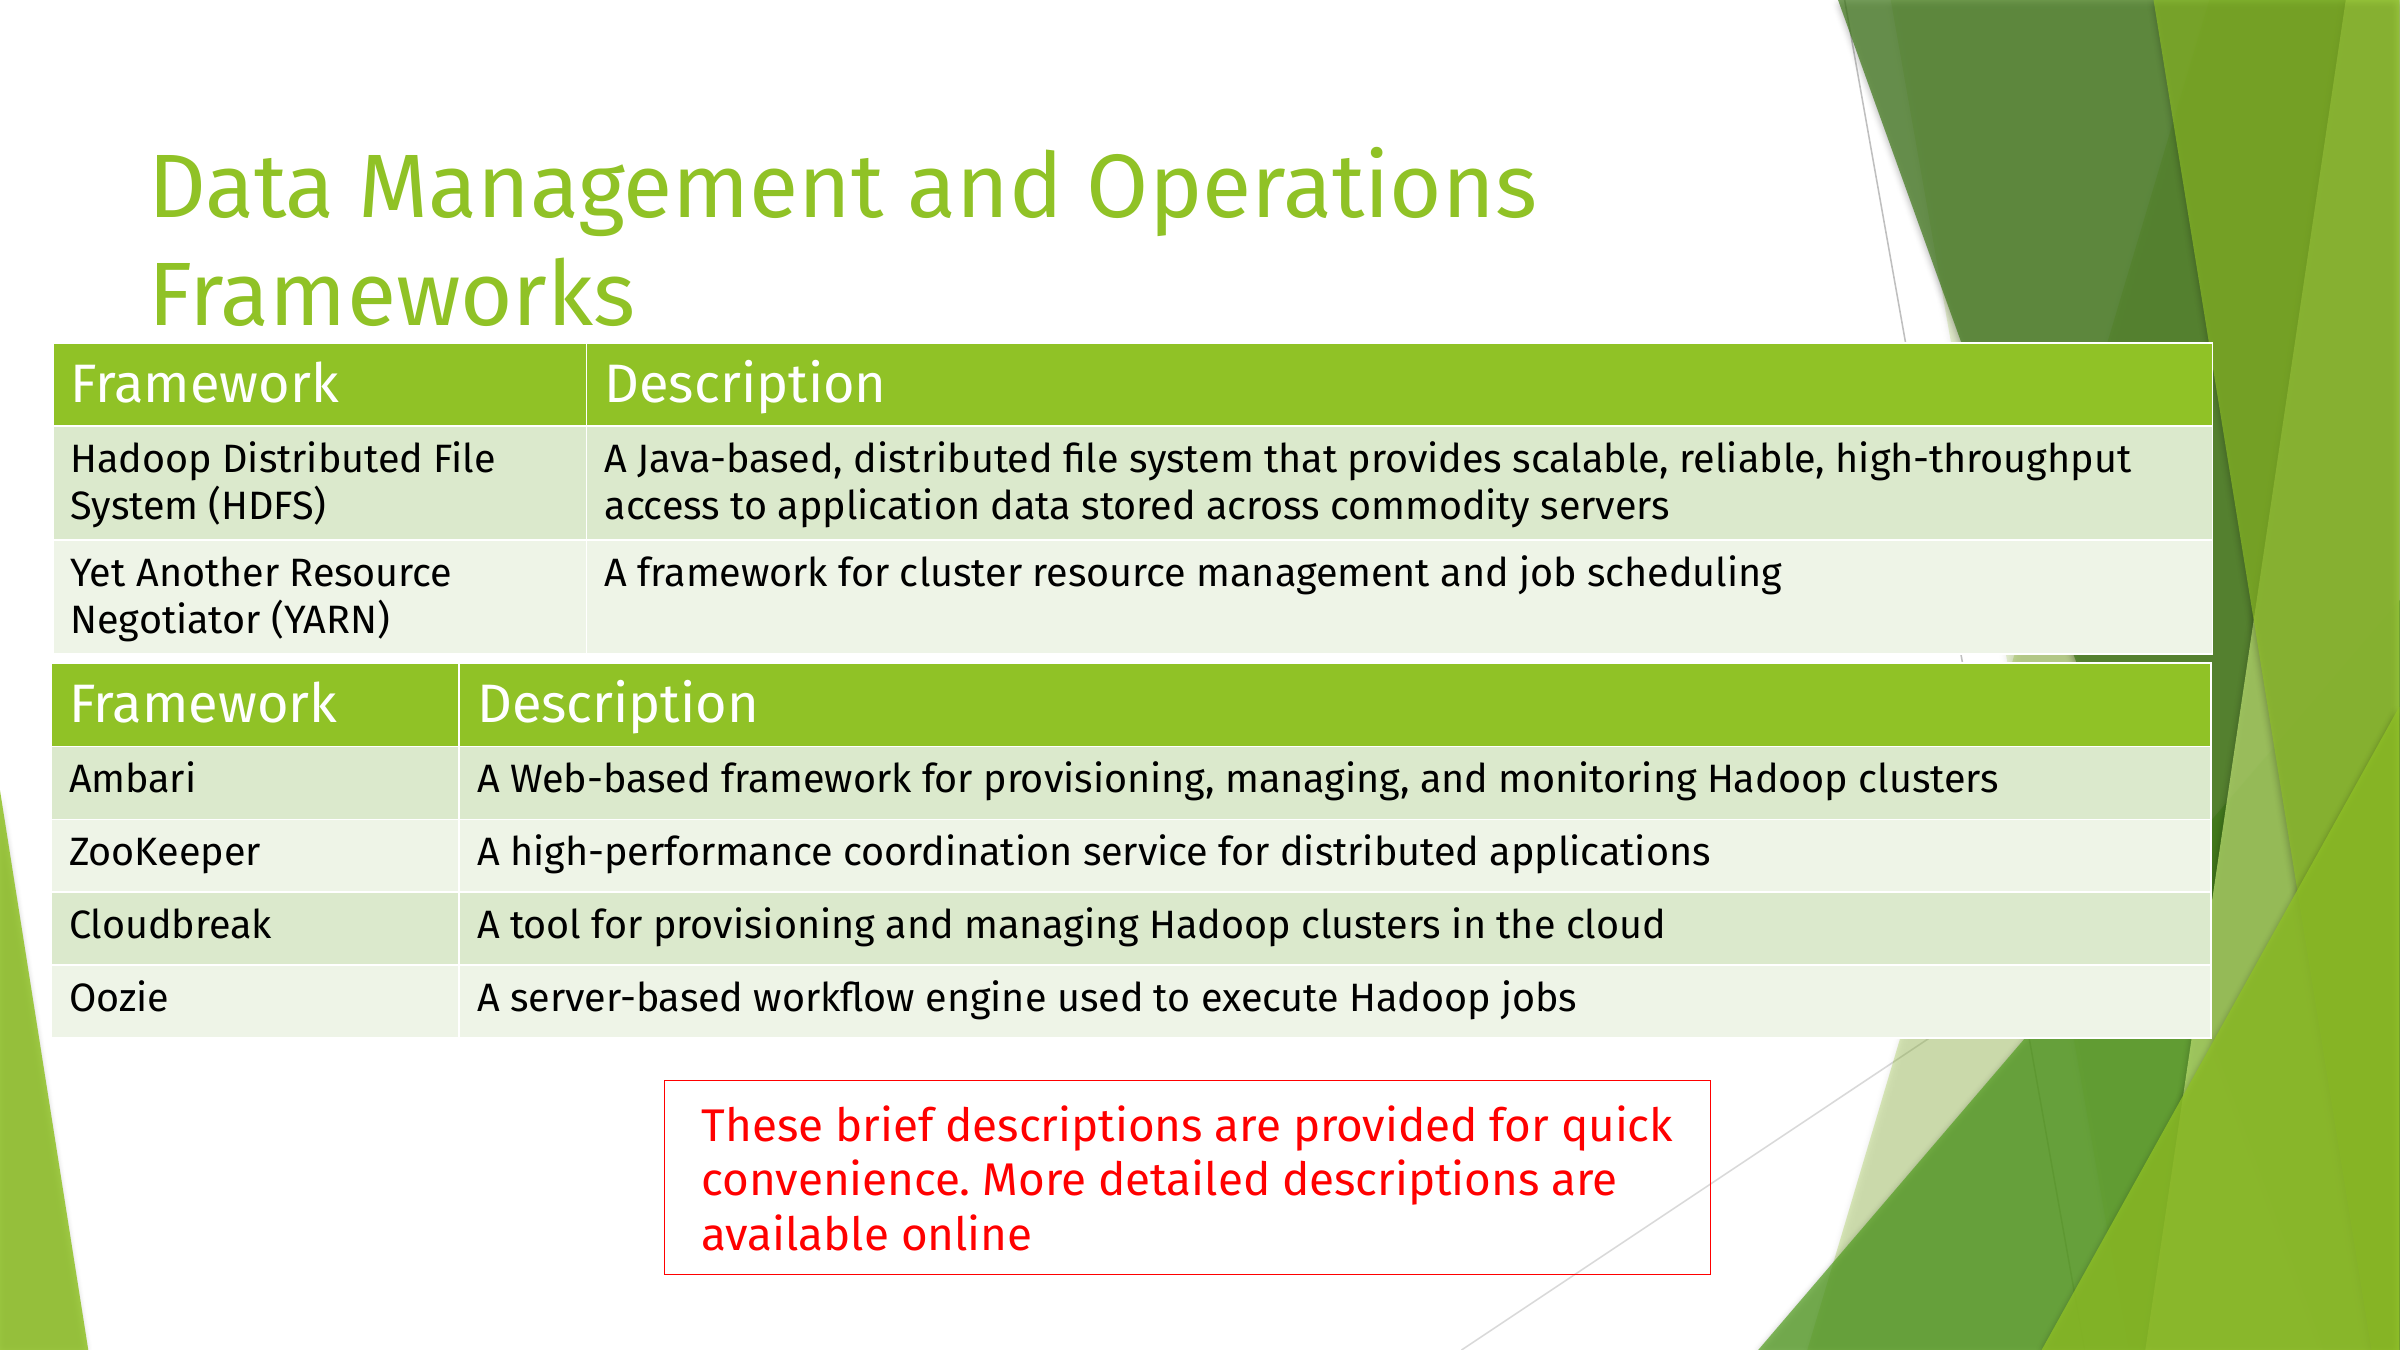

# Data Management and Operations Frameworks
| Framework | Description |
| --- | --- |
| Hadoop Distributed File System (HDFS) | A Java-based, distributed file system that provides scalable, reliable, high-throughput access to application data stored across commodity servers |
| Yet Another Resource Negotiator (YARN) | A framework for cluster resource management and job scheduling |
| Framework | Description |
| --- | --- |
| Ambari | A Web-based framework for provisioning, managing, and monitoring Hadoop clusters |
| ZooKeeper | A high-performance coordination service for distributed applications |
| Cloudbreak | A tool for provisioning and managing Hadoop clusters in the cloud |
| Oozie | A server-based workflow engine used to execute Hadoop jobs |
These brief descriptions are provided for quick convenience. More detailed descriptions are available online